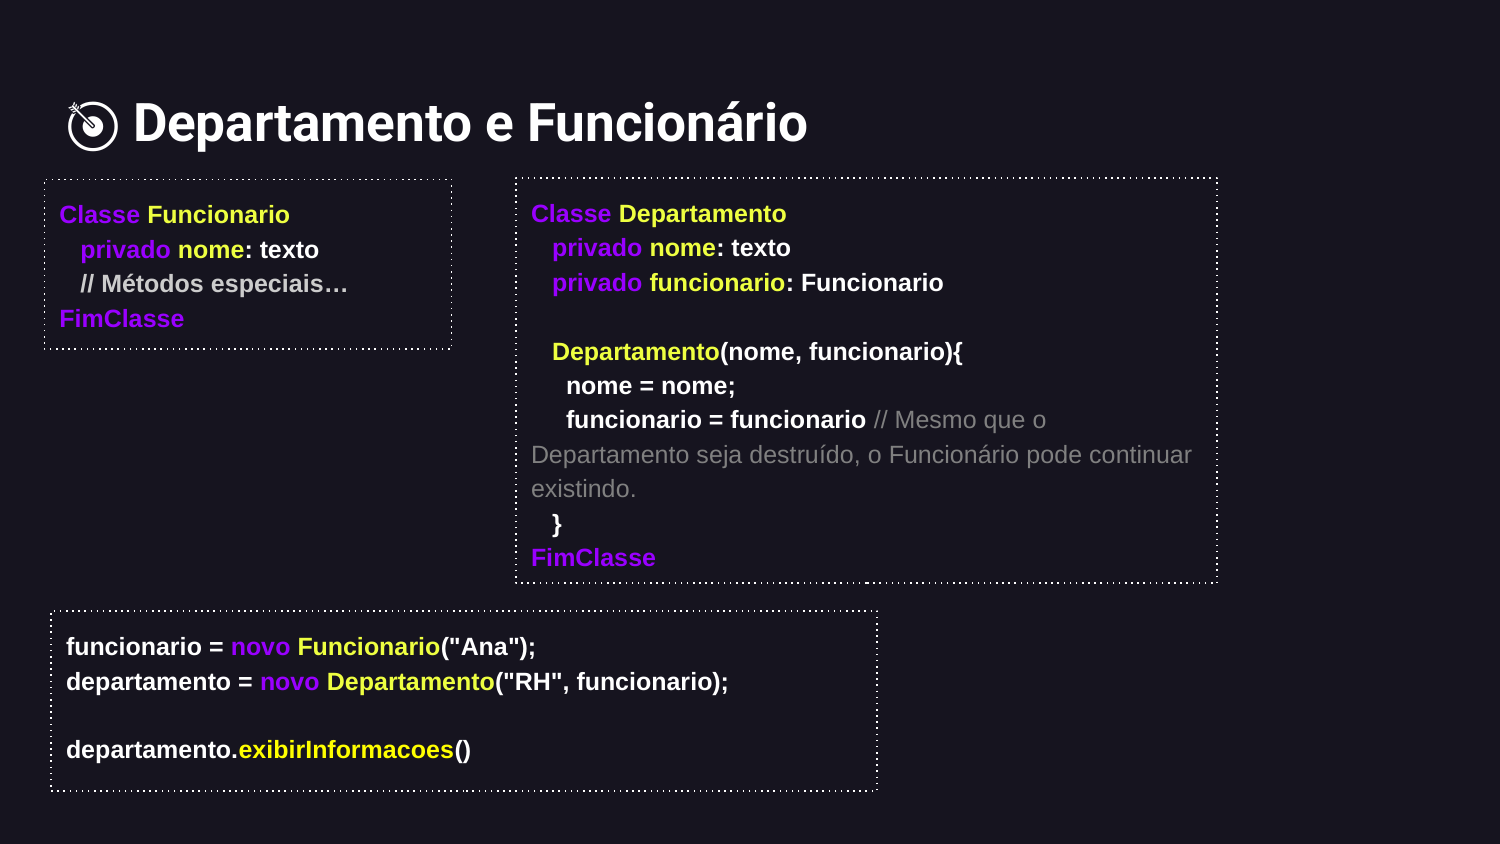

# 🎯 Departamento e Funcionário

Classe Departamento
   privado nome: texto
   privado funcionario: Funcionario
   Departamento(nome, funcionario){
     nome = nome;
     funcionario = funcionario // Mesmo que o Departamento seja destruído, o Funcionário pode continuar existindo.
   }
FimClasse
Classe Funcionario
   privado nome: texto
   // Métodos especiais…
FimClasse
funcionario = novo Funcionario("Ana");
departamento = novo Departamento("RH", funcionario);

departamento.exibirInformacoes()